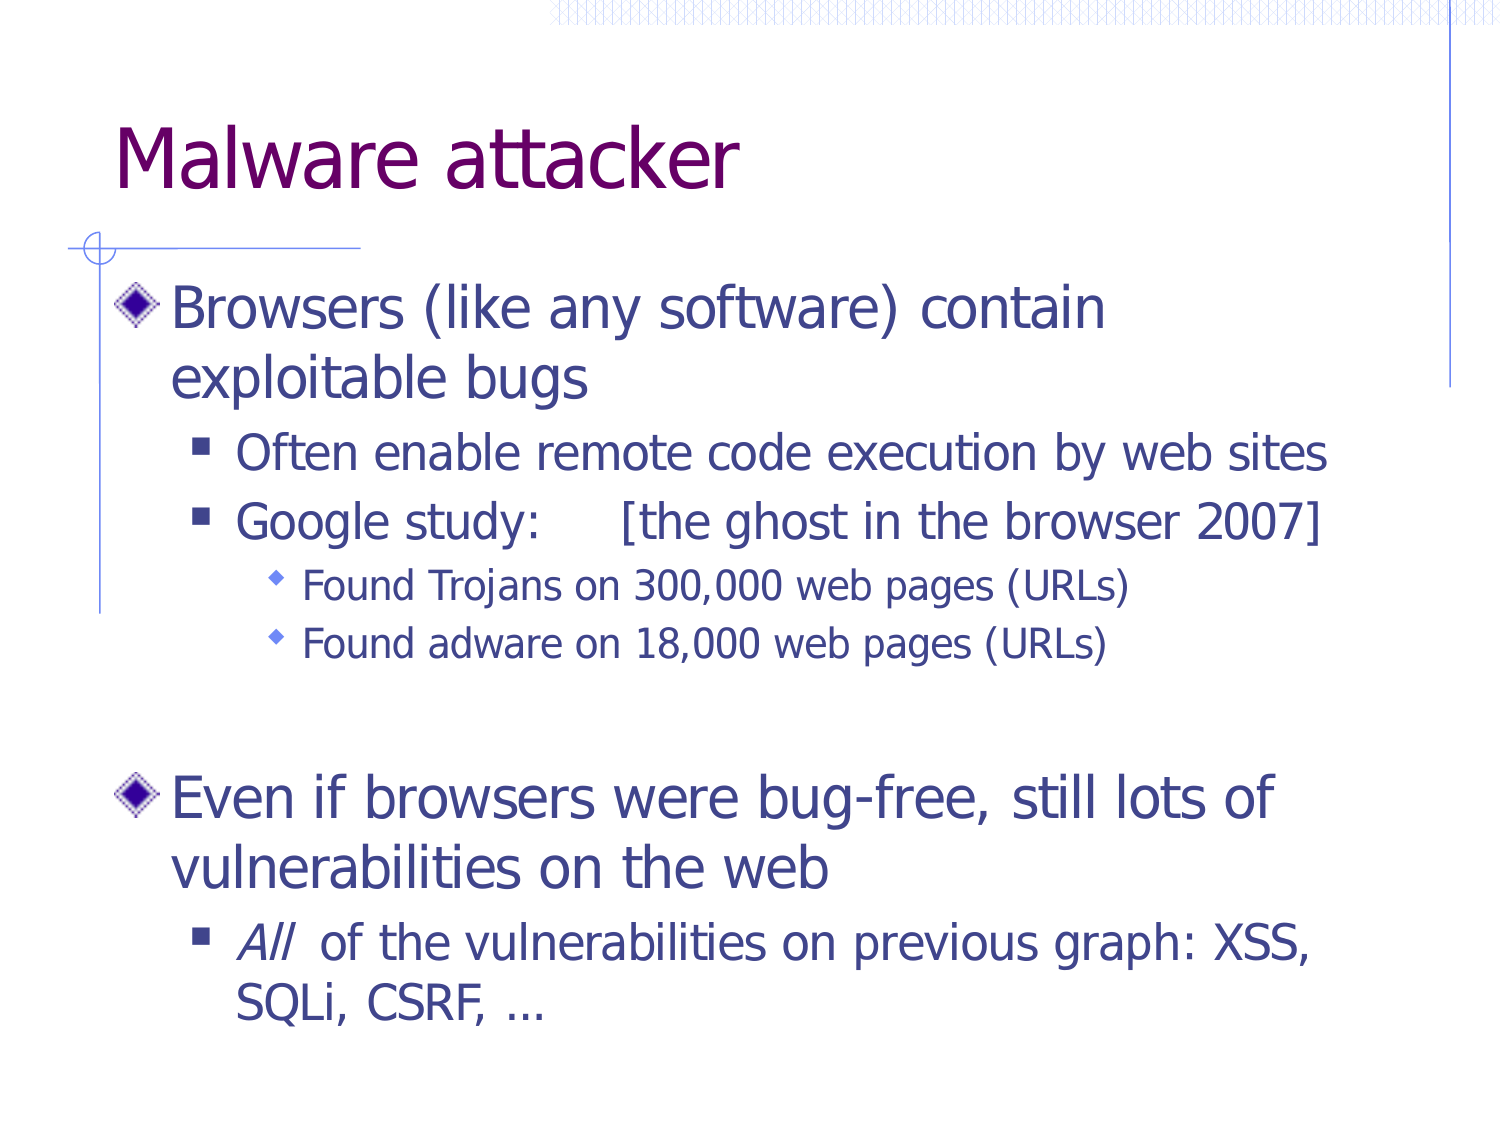

# Malware attacker
Browsers (like any software) contain exploitable bugs
Often enable remote code execution by web sites
Google study:     [the ghost in the browser 2007]
Found Trojans on 300,000 web pages (URLs)
Found adware on 18,000 web pages (URLs)

Even if browsers were bug-free, still lots of vulnerabilities on the web
All  of the vulnerabilities on previous graph: XSS, SQLi, CSRF, …